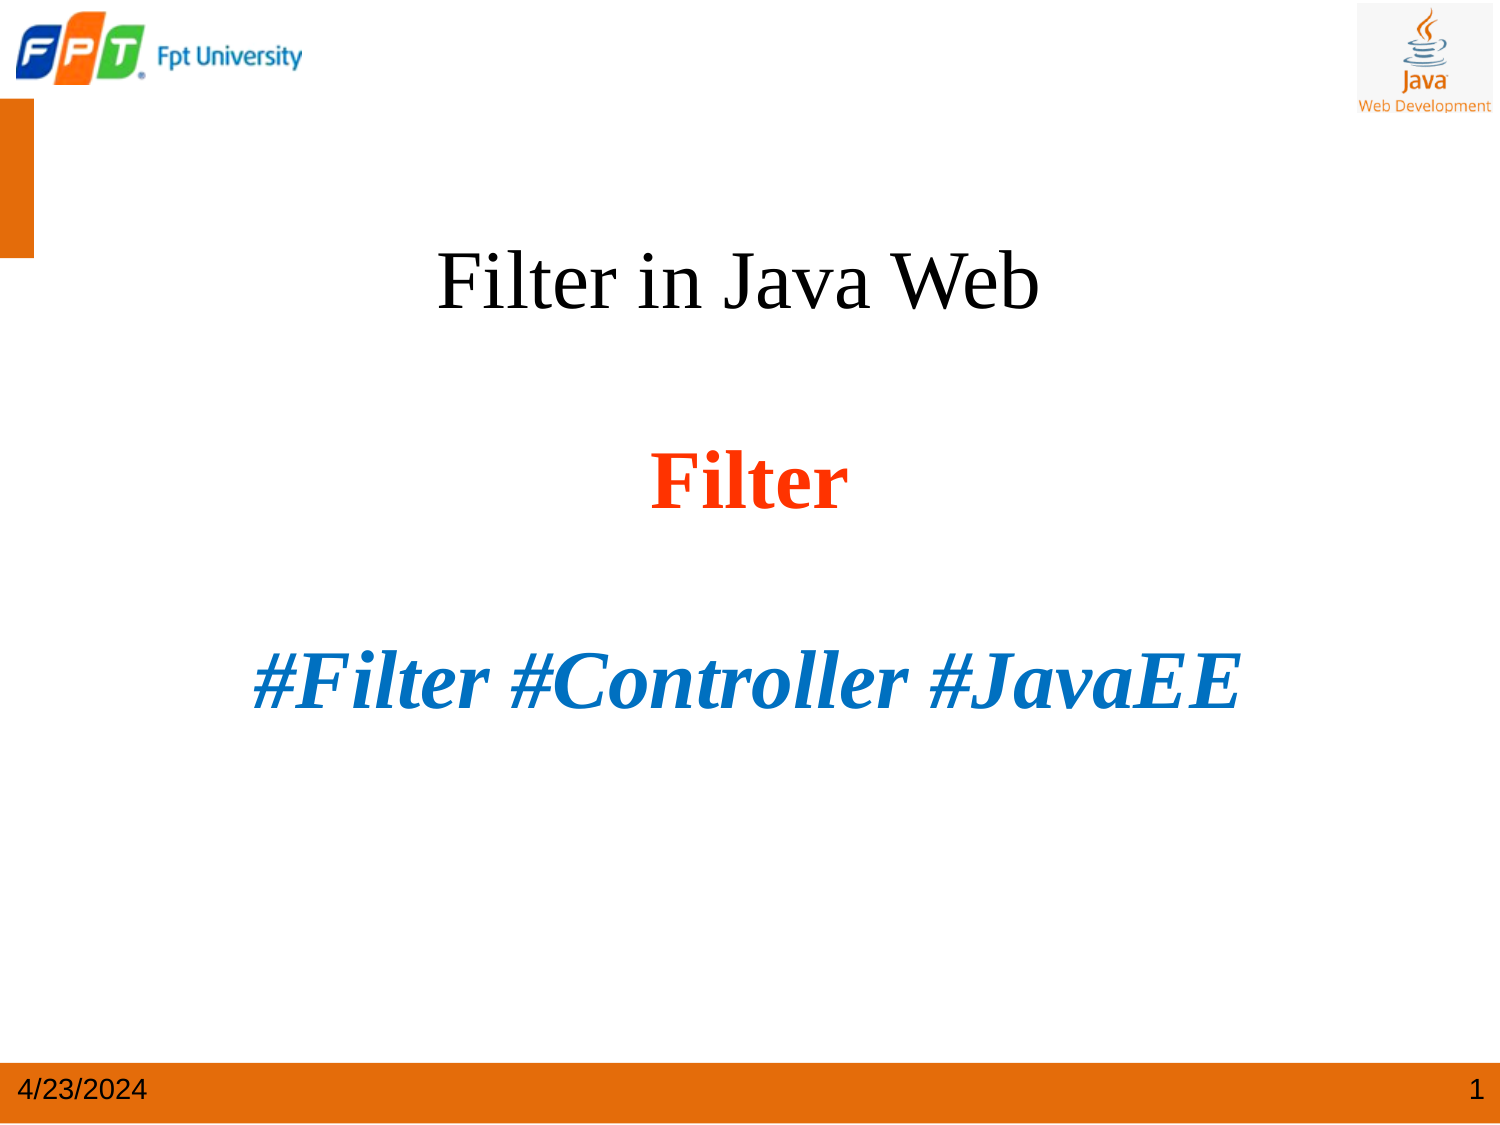

# Filter in Java Web Filter #Filter #Controller #JavaEE
4/23/2024
1